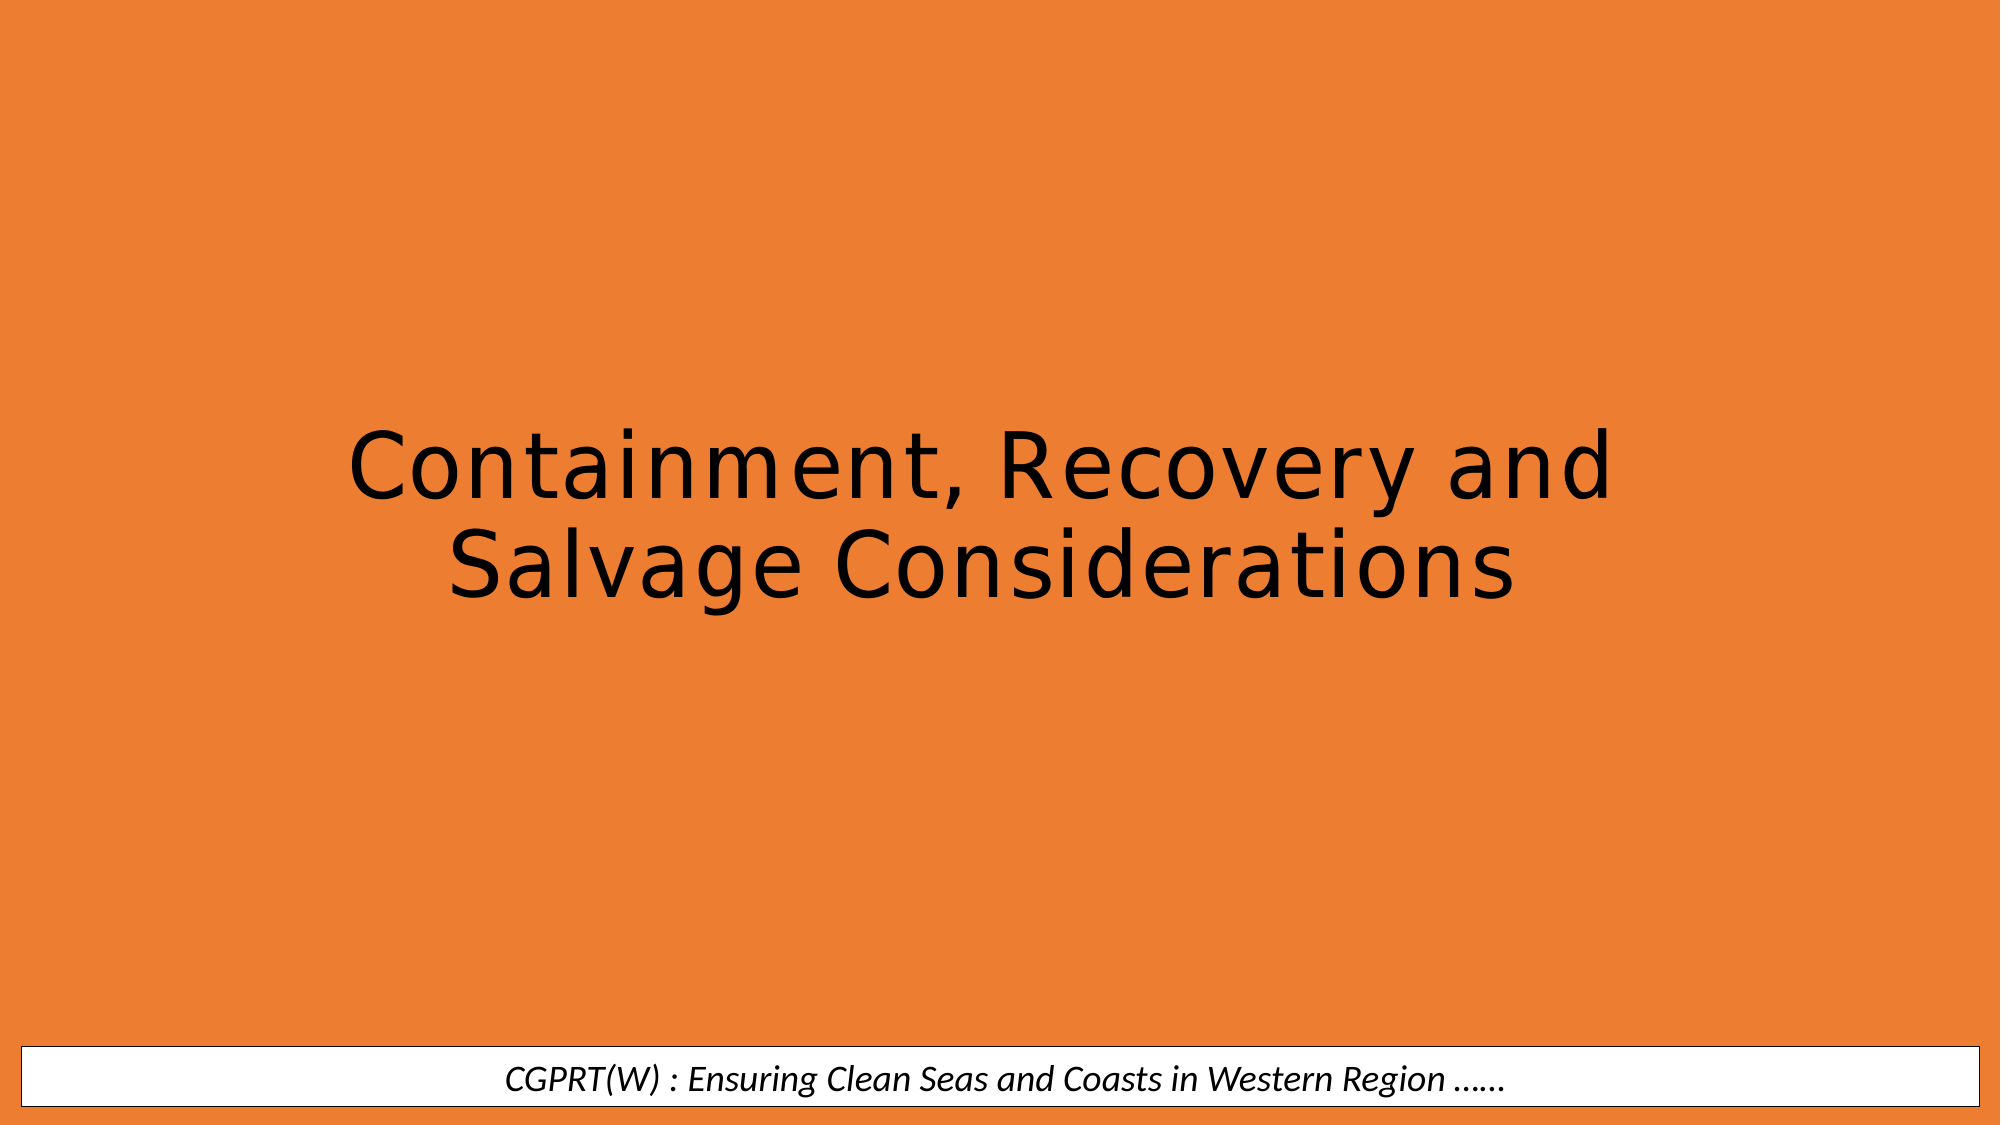

Containment, Recovery and Salvage Considerations
 CGPRT(W) : Ensuring Clean Seas and Coasts in Western Region ……